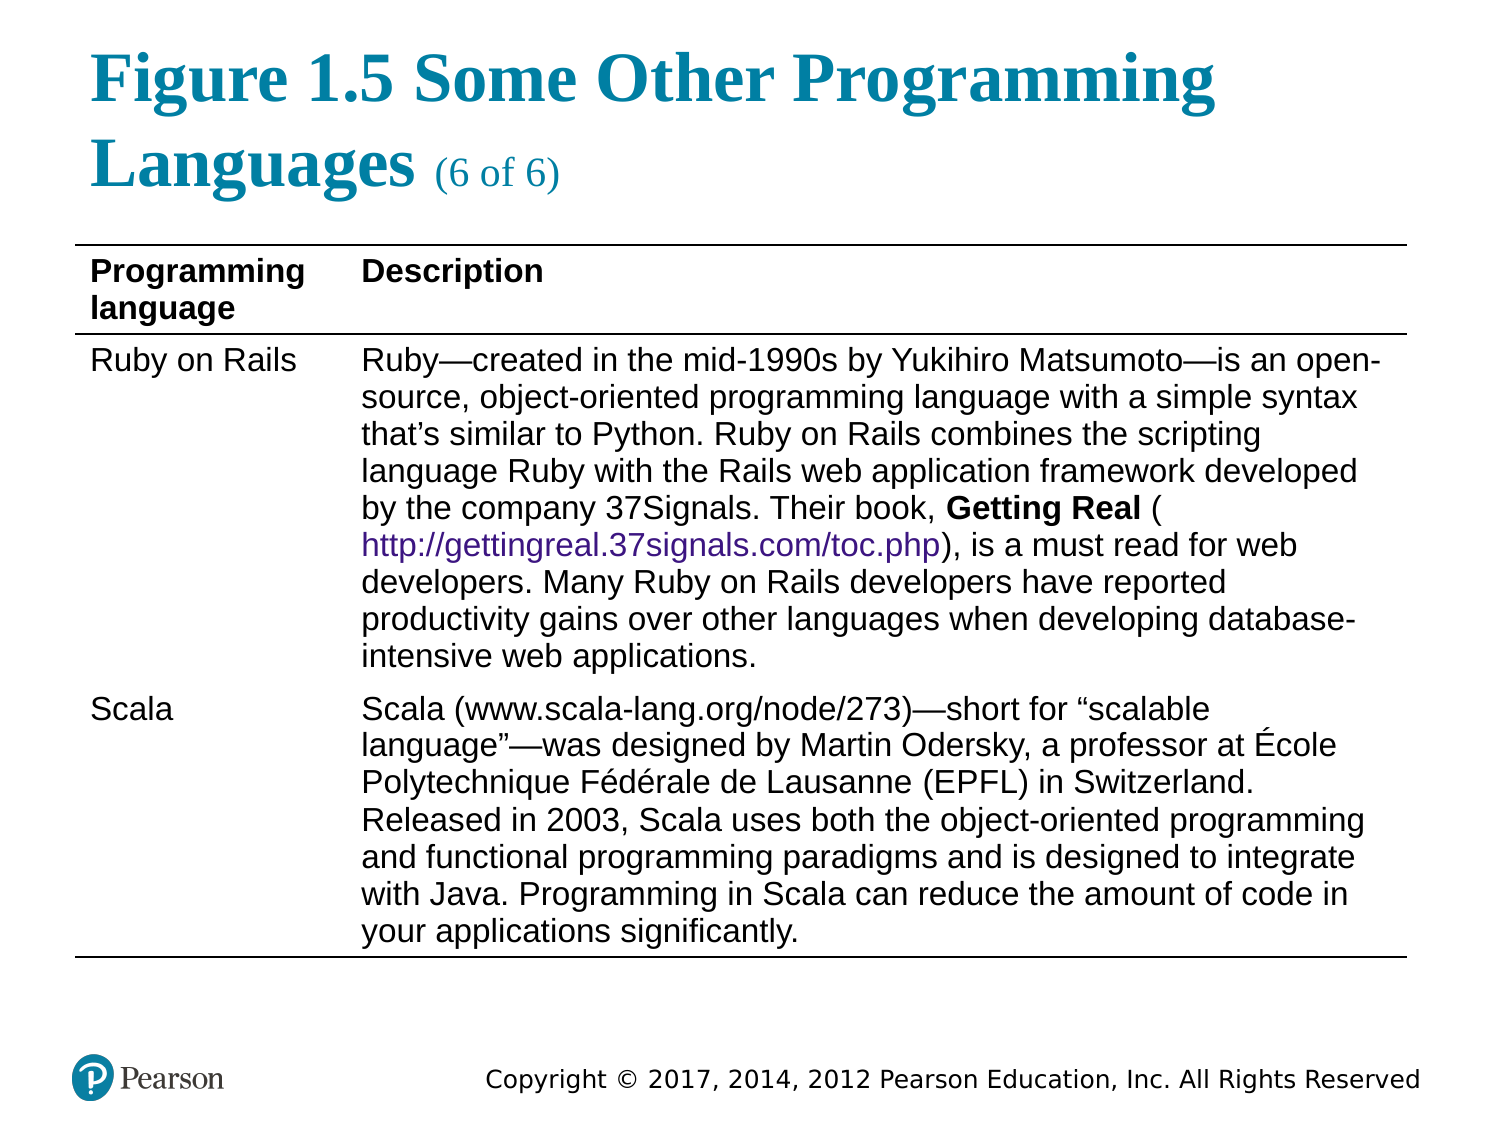

# Figure 1.5 Some Other Programming Languages (6 of 6)
| Programming language | Description |
| --- | --- |
| Ruby on Rails | Ruby—created in the mid-1990s by Yukihiro Matsumoto—is an open-source, object-oriented programming language with a simple syntax that’s similar to Python. Ruby on Rails combines the scripting language Ruby with the Rails web application framework developed by the company 37Signals. Their book, Getting Real (http://gettingreal.37signals.com/toc.php), is a must read for web developers. Many Ruby on Rails developers have reported productivity gains over other languages when developing database-intensive web applications. |
| Scala | Scala (www.scala-lang.org/node/273)—short for “scalable language”—was designed by Martin Odersky, a professor at École Polytechnique Fédérale de Lausanne (E P F L) in Switzerland. Released in 2003, Scala uses both the object-oriented programming and functional programming paradigms and is designed to integrate with Java. Programming in Scala can reduce the amount of code in your applications significantly. |